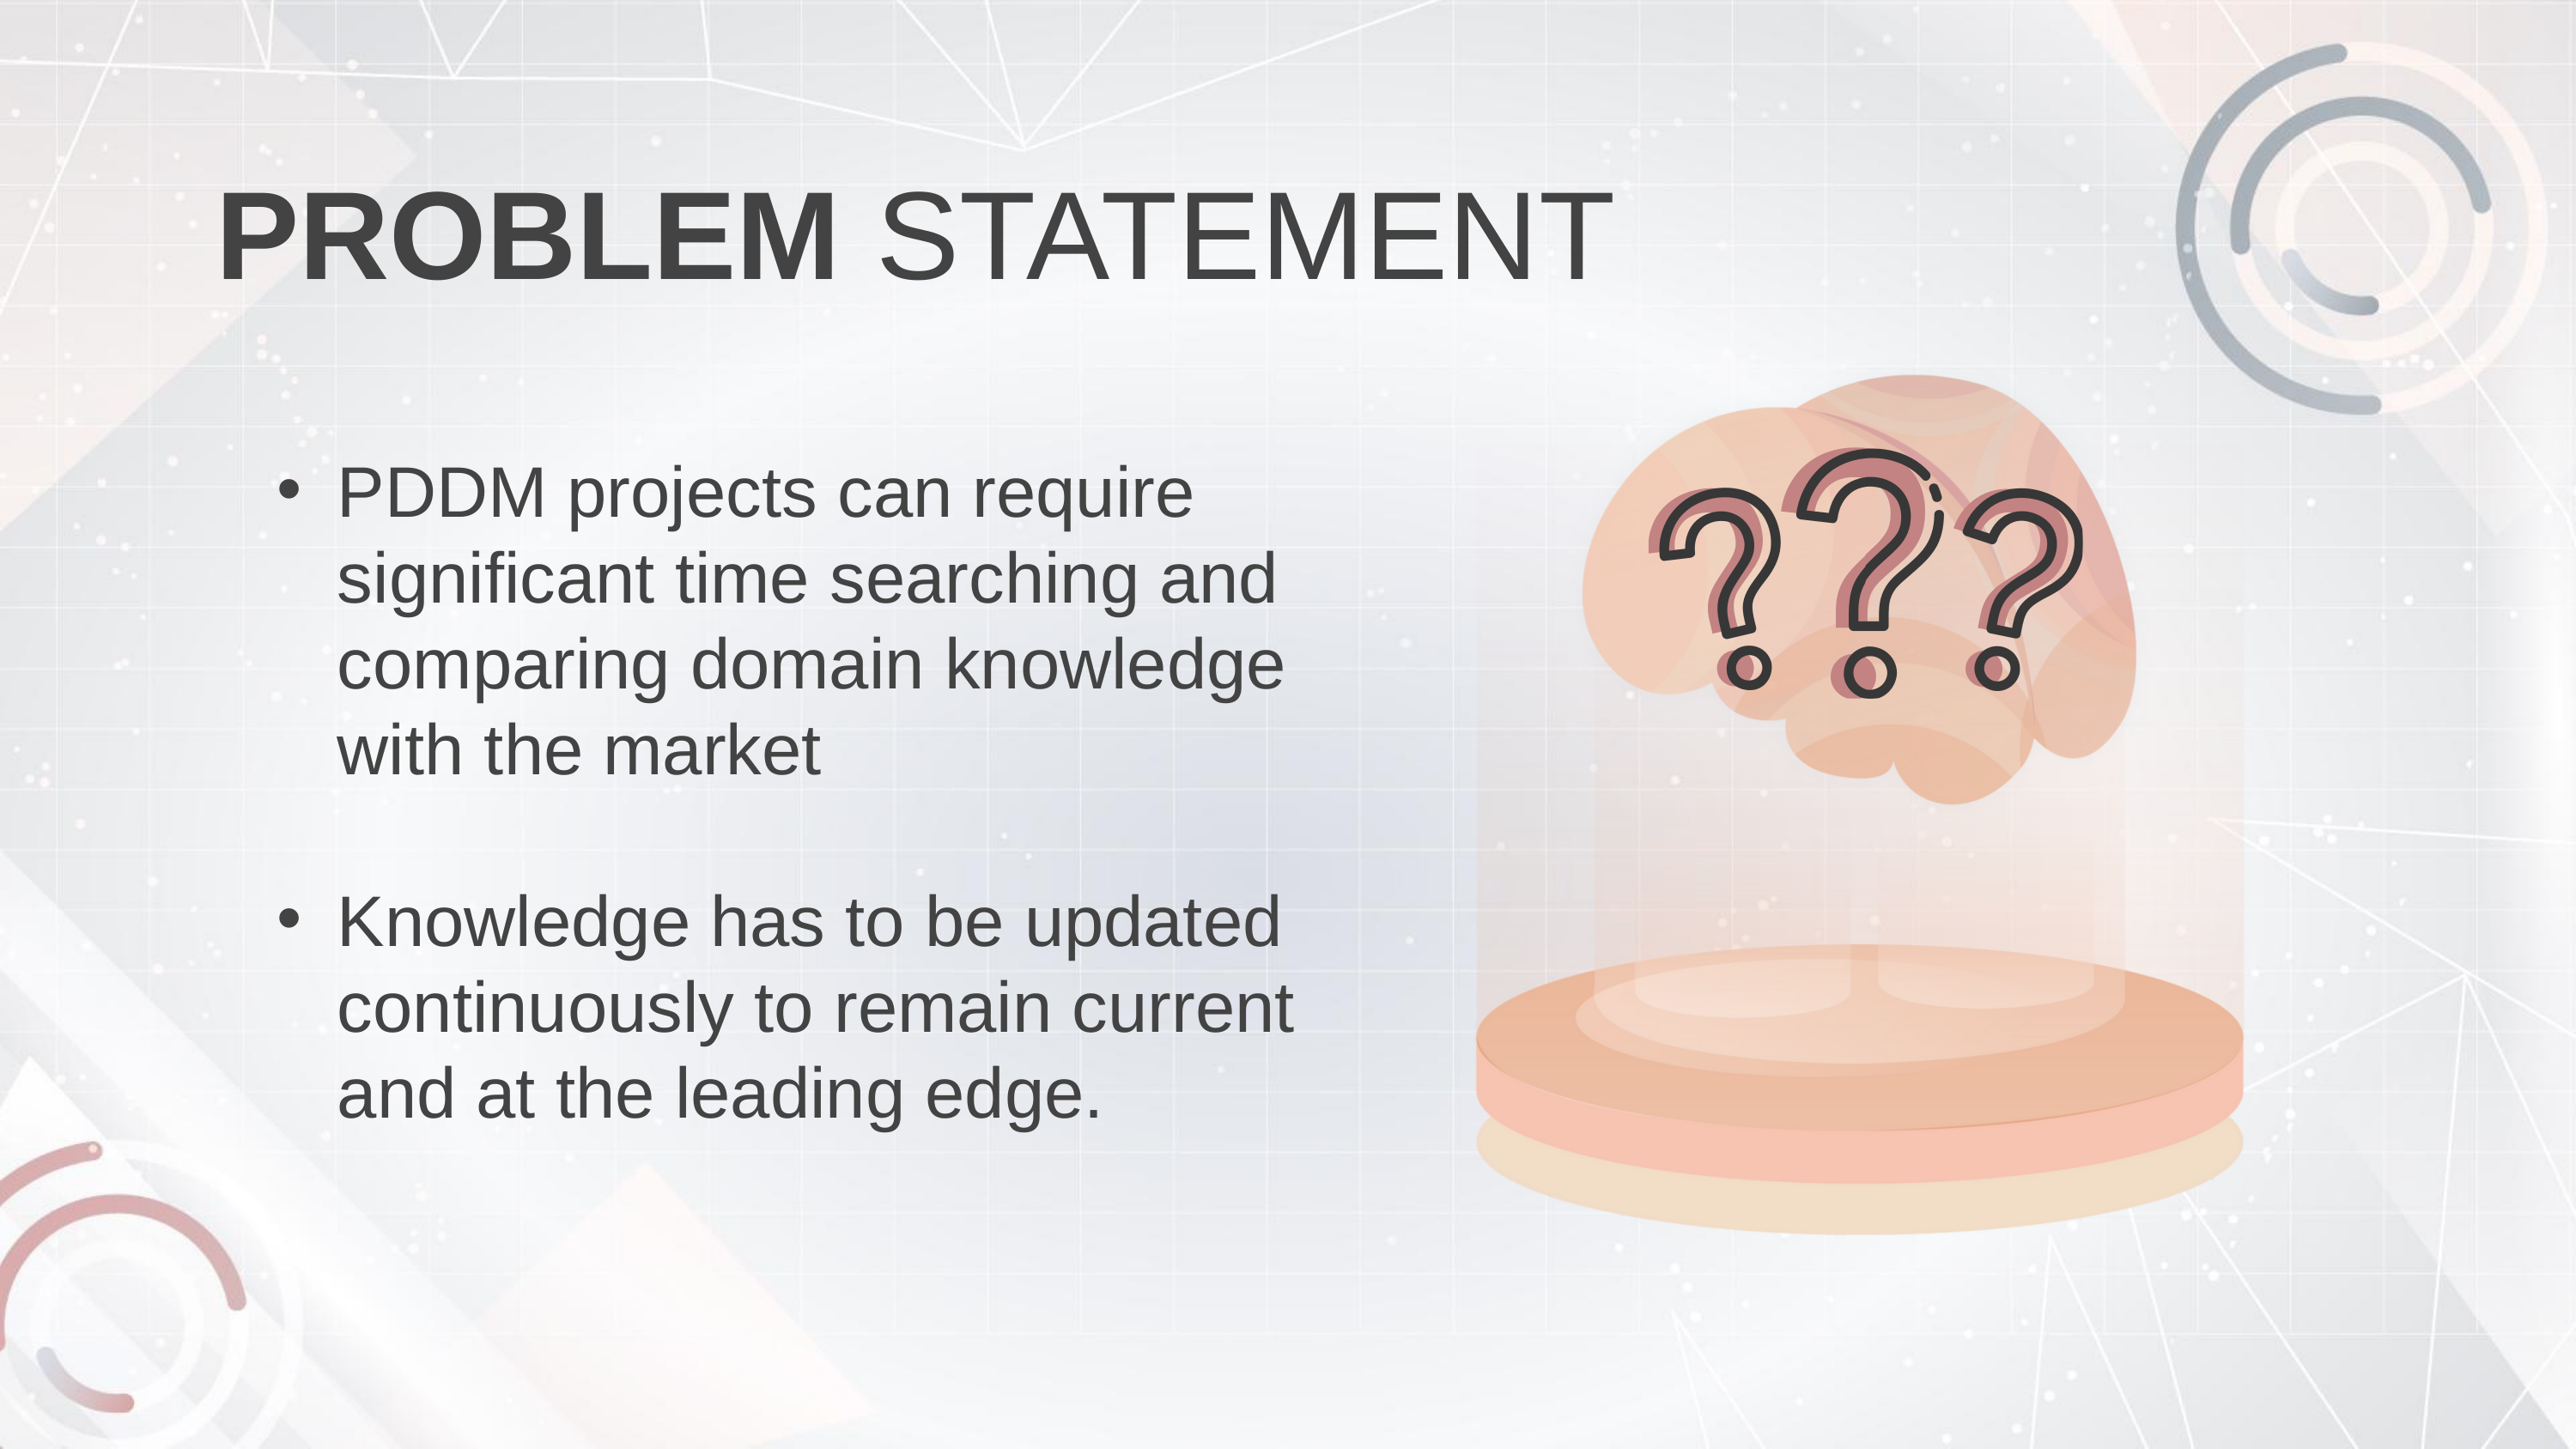

PROBLEM STATEMENT

PDDM projects can require significant time searching and comparing domain knowledge with the market

Knowledge has to be updated continuously to remain current and at the leading edge.